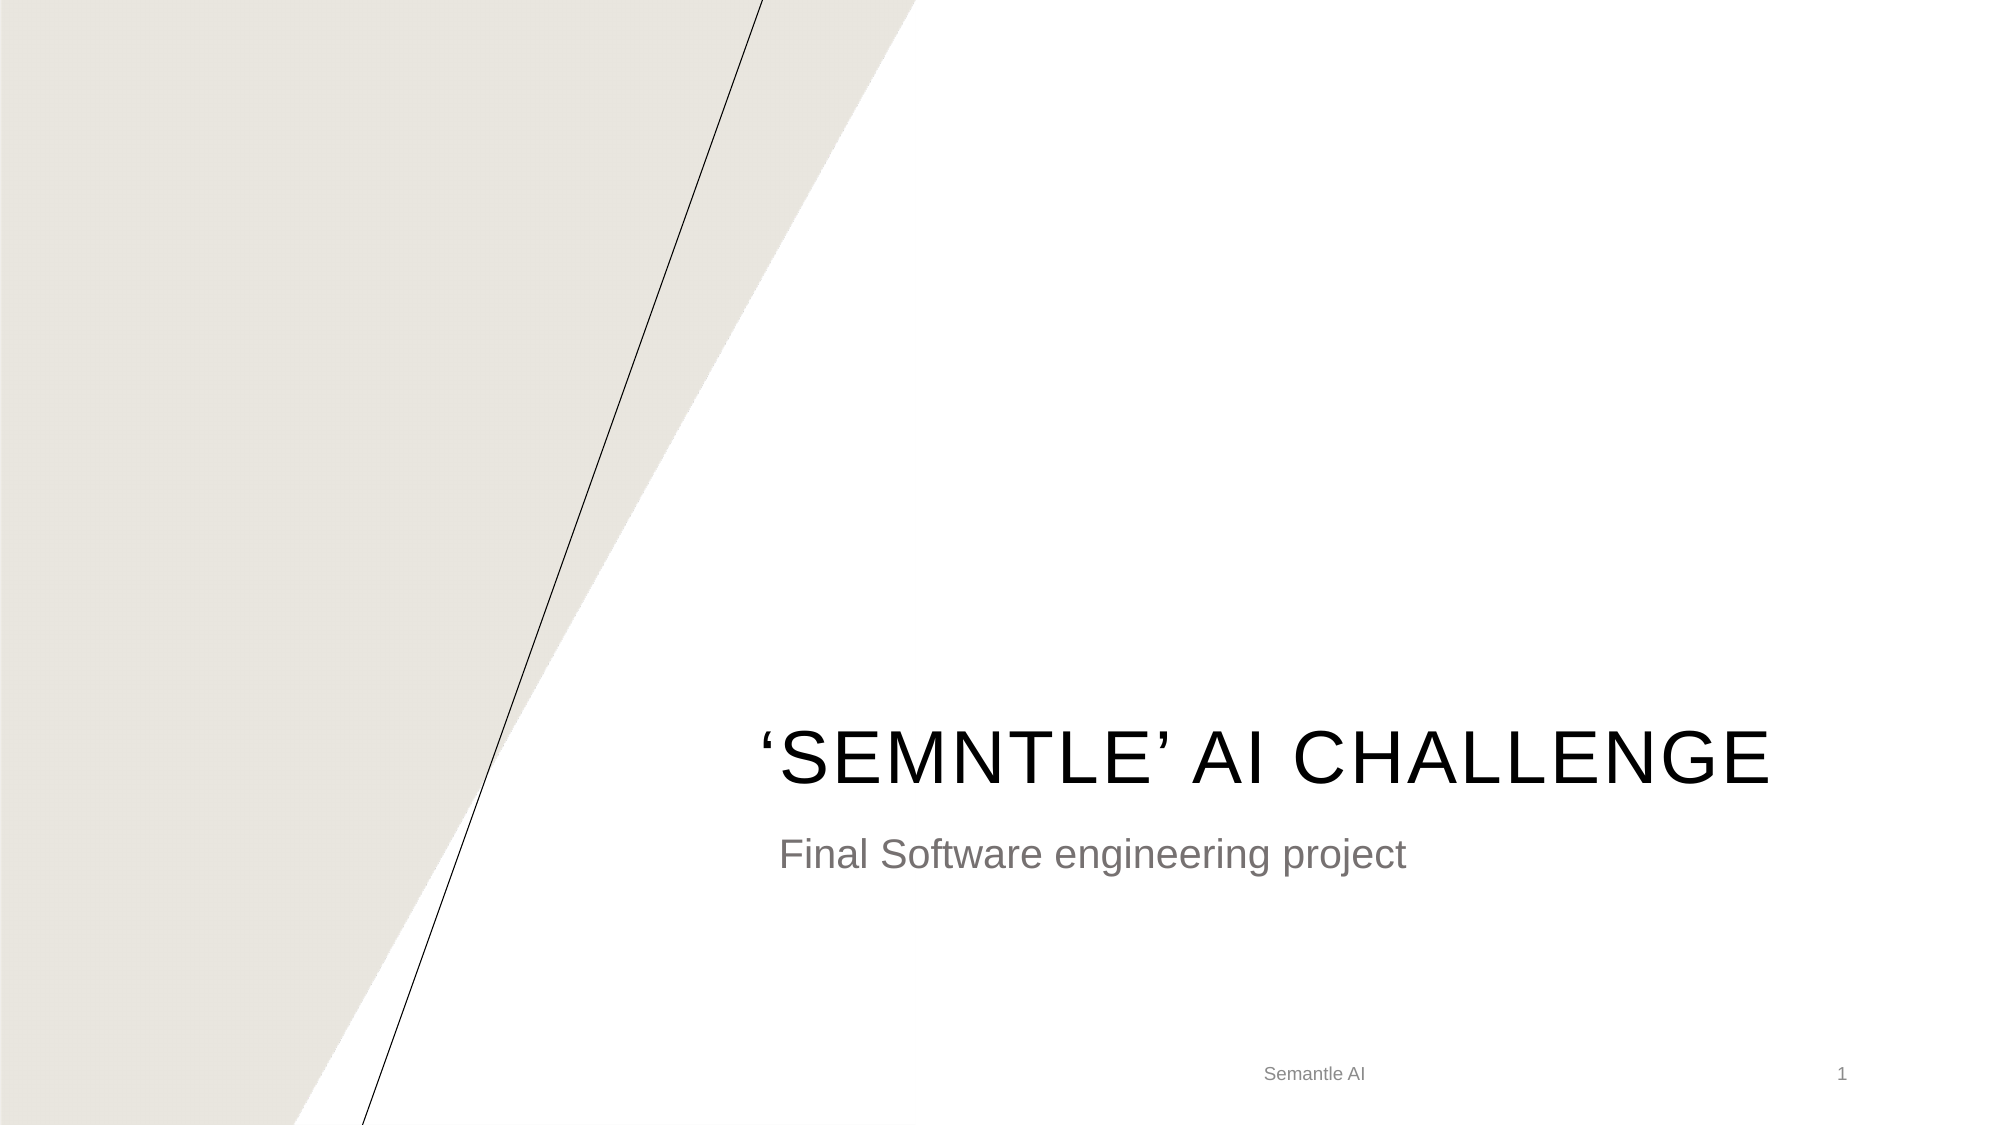

# ‘semntle’ AI challenge
Final Software engineering project
Semantle AI
1